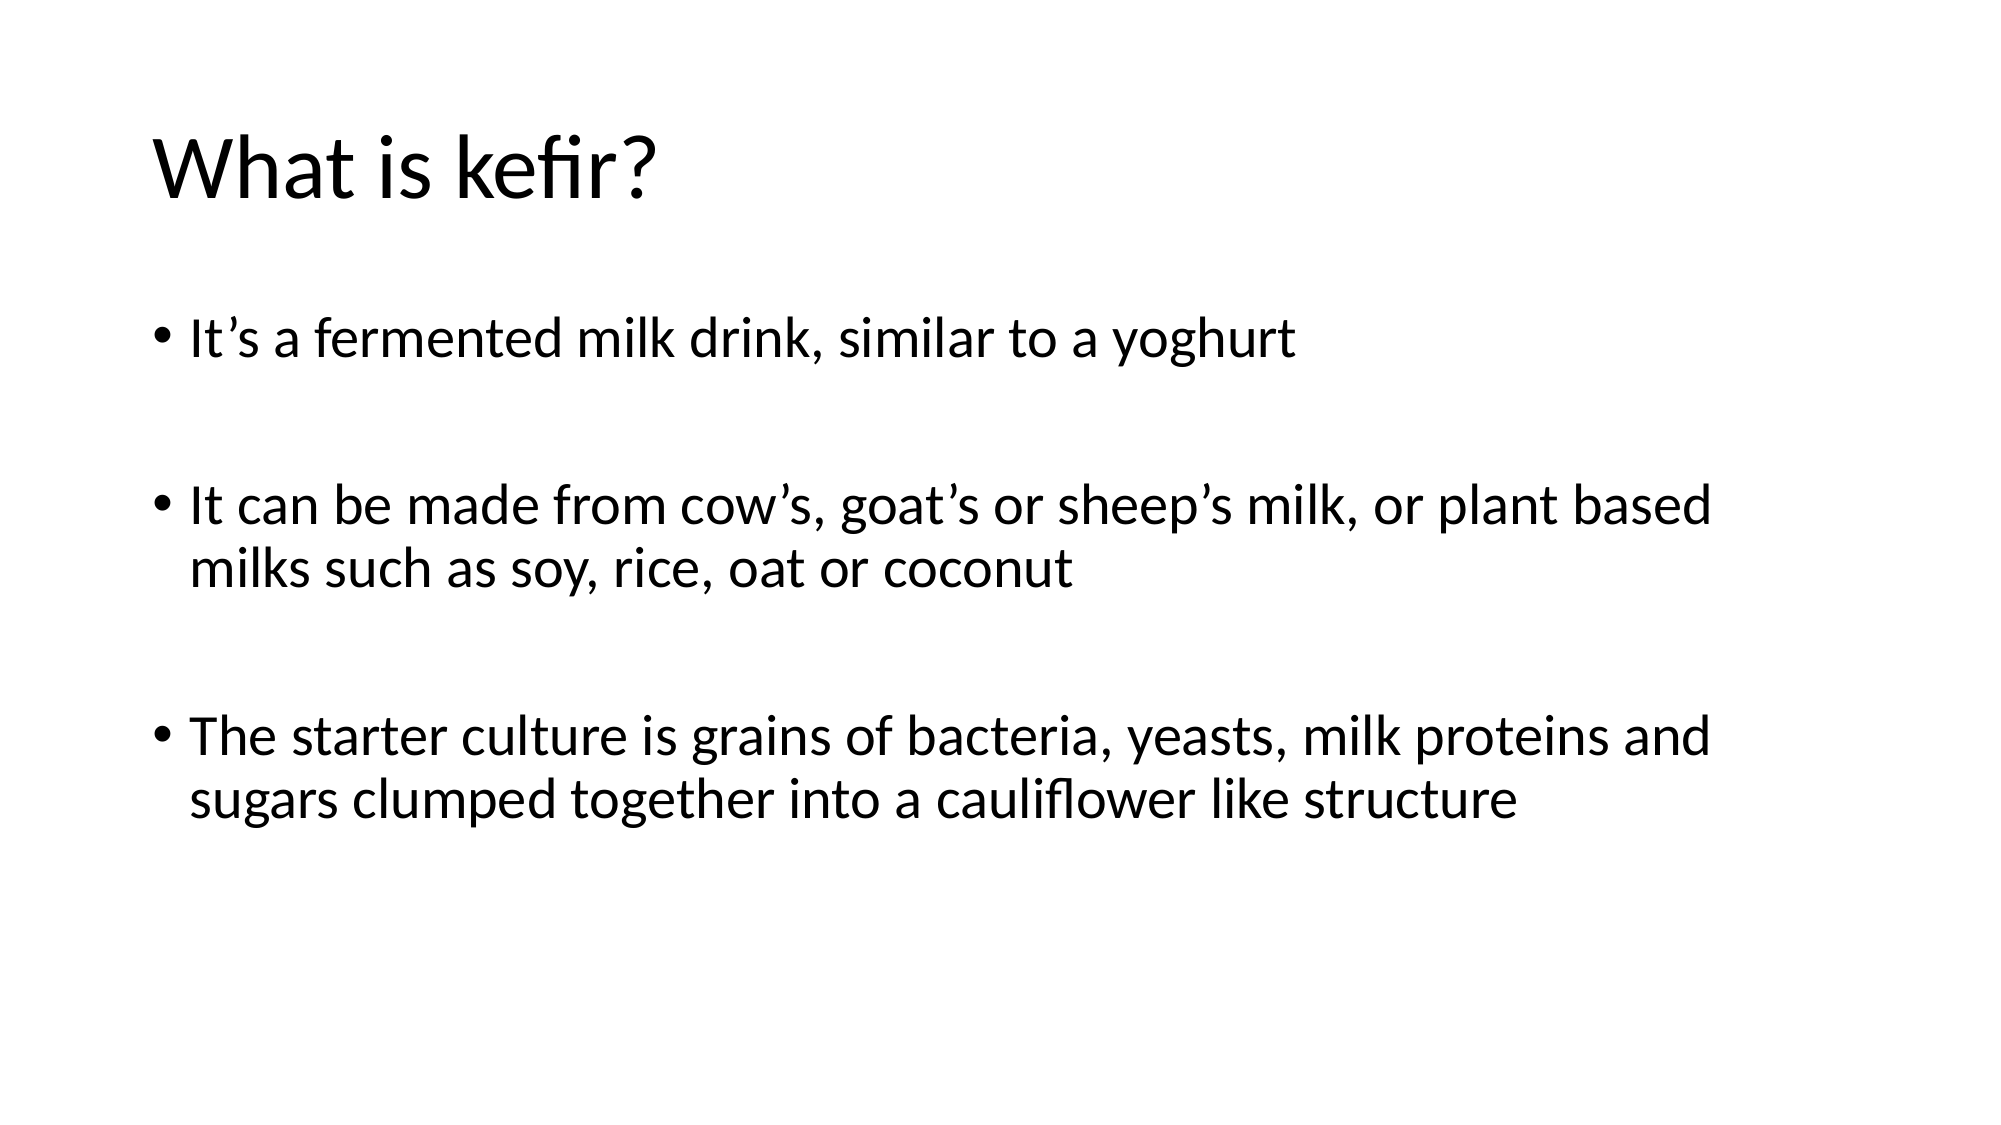

# What is kefir?
It’s a fermented milk drink, similar to a yoghurt

It can be made from cow’s, goat’s or sheep’s milk, or plant based milks such as soy, rice, oat or coconut

The starter culture is grains of bacteria, yeasts, milk proteins and sugars clumped together into a cauliflower like structure